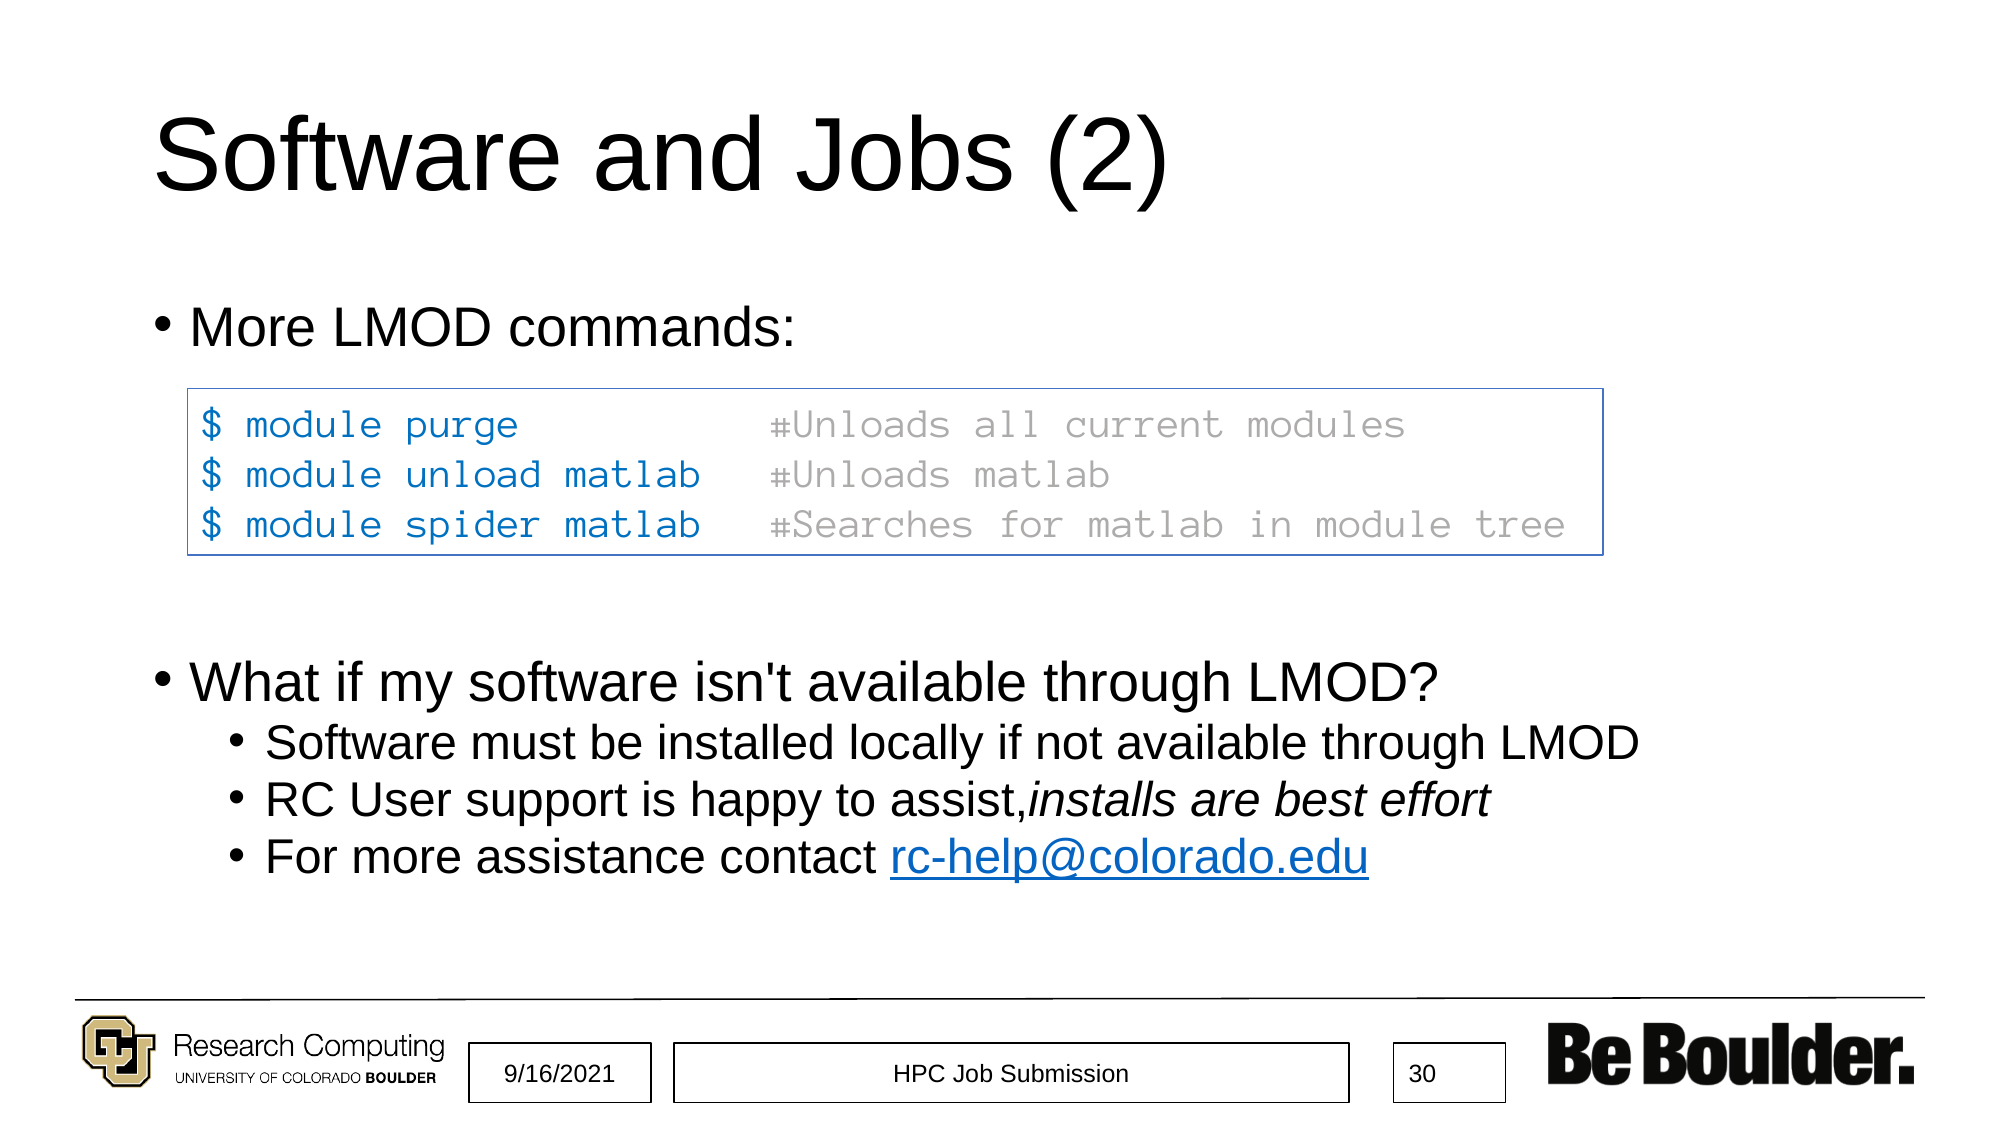

# Software and Jobs (2)
More LMOD commands:

What if my software isn't available through LMOD?
Software must be installed locally if not available through LMOD
RC User support is happy to assist,installs are best effort
For more assistance contact rc-help@colorado.edu

$ module purge           #Unloads all current modules
$ module unload matlab   #Unloads matlab
$ module spider matlab   #Searches for matlab in module tree
9/16/2021
HPC Job Submission
30